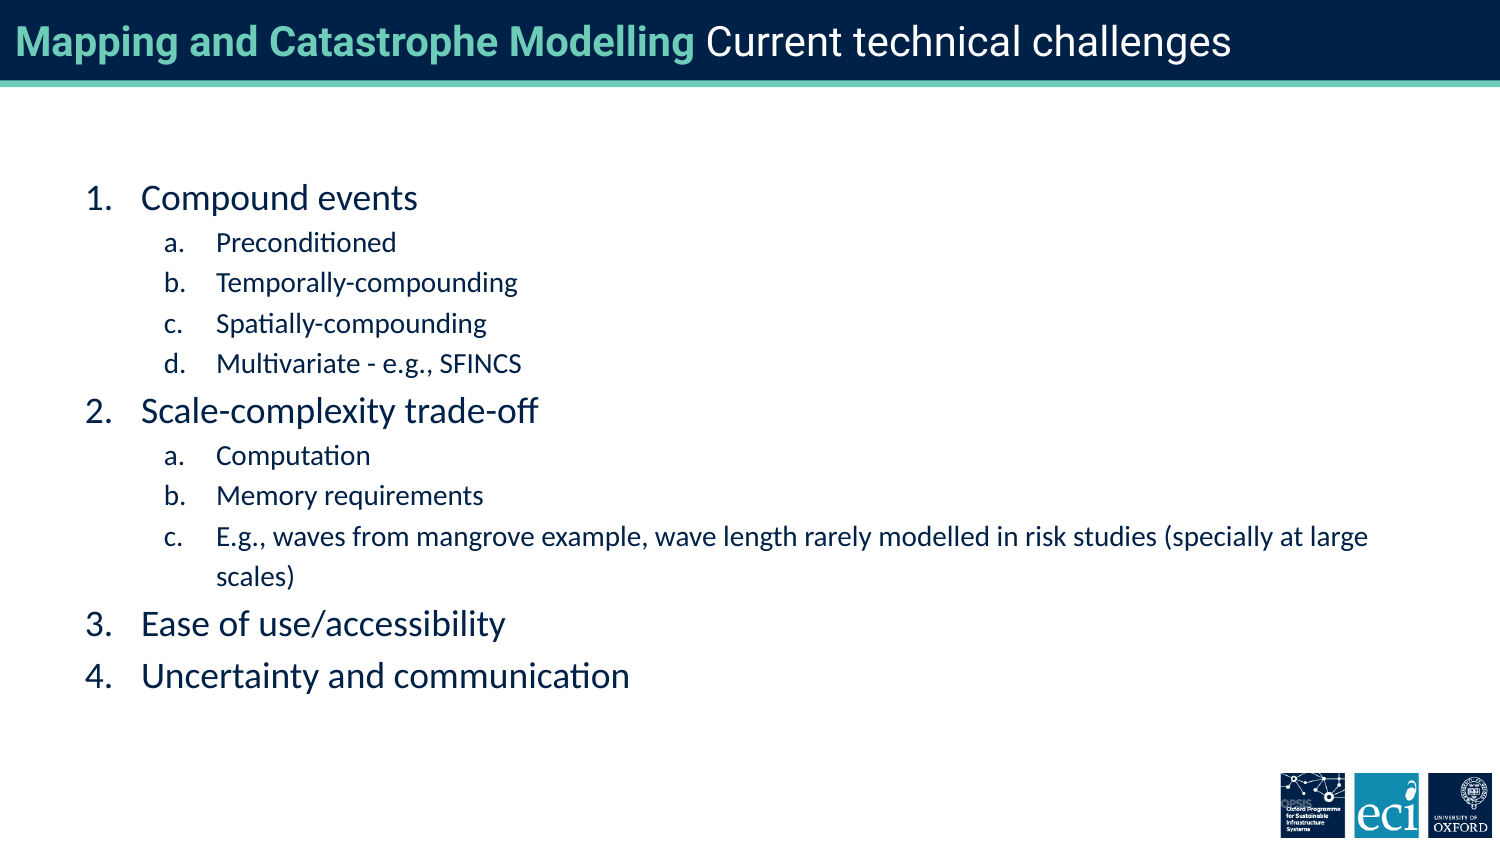

# Mapping and Catastrophe Modelling Current technical challenges
Compound events
Preconditioned
Temporally-compounding
Spatially-compounding
Multivariate - e.g., SFINCS
Scale-complexity trade-off
Computation
Memory requirements
E.g., waves from mangrove example, wave length rarely modelled in risk studies (specially at large scales)
Ease of use/accessibility
Uncertainty and communication